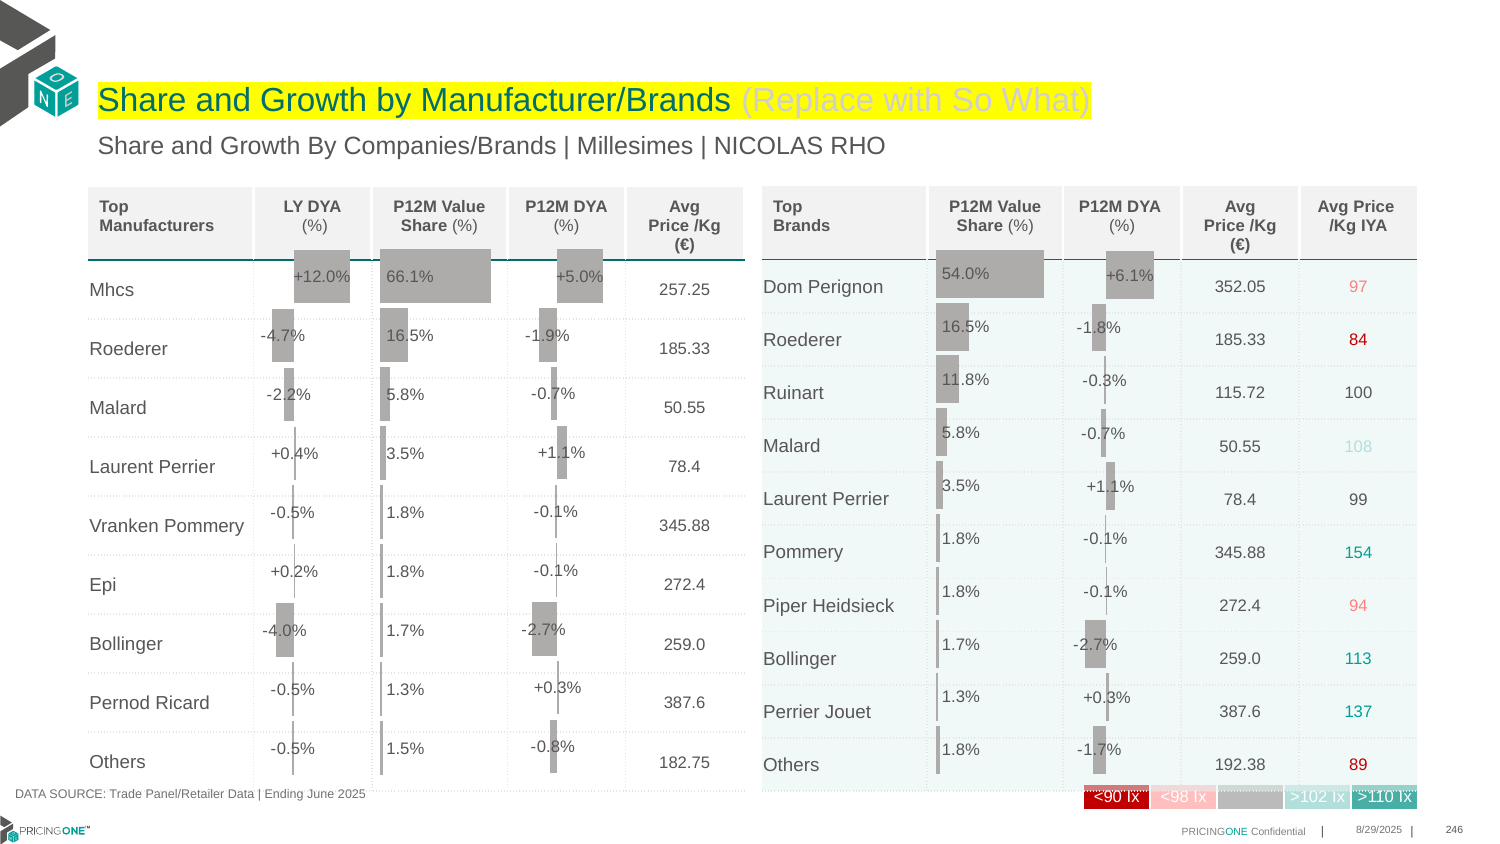

# Share and Growth by Manufacturer/Brands (Replace with So What)

Share and Growth By Companies/Brands | Millesimes | NICOLAS RHO
| Top Brands | P12M Value Share (%) | P12M DYA (%) | Avg Price /Kg (€) | Avg Price /Kg IYA |
| --- | --- | --- | --- | --- |
| Dom Perignon |  |  | 352.05 | 97 |
| Roederer |  |  | 185.33 | 84 |
| Ruinart |  |  | 115.72 | 100 |
| Malard |  |  | 50.55 | 108 |
| Laurent Perrier |  |  | 78.4 | 99 |
| Pommery |  |  | 345.88 | 154 |
| Piper Heidsieck |  |  | 272.4 | 94 |
| Bollinger |  |  | 259.0 | 113 |
| Perrier Jouet |  |  | 387.6 | 137 |
| Others |  |  | 192.38 | 89 |
| Top Manufacturers | LY DYA (%) | P12M Value Share (%) | P12M DYA (%) | Avg Price /Kg (€) |
| --- | --- | --- | --- | --- |
| Mhcs |  |  |  | 257.25 |
| Roederer |  |  |  | 185.33 |
| Malard |  |  |  | 50.55 |
| Laurent Perrier |  |  |  | 78.4 |
| Vranken Pommery |  |  |  | 345.88 |
| Epi |  |  |  | 272.4 |
| Bollinger |  |  |  | 259.0 |
| Pernod Ricard |  |  |  | 387.6 |
| Others |  |  |  | 182.75 |

### Chart

| Category | Share DYA P12M |
|---|---|
|  | 0.05038432055496145 |

### Chart

| Category | Value Share P12M |
|---|---|
|  | 0.6613175066399973 |

### Chart

| Category | Share DYA LY |
|---|---|
|  | 0.11980966848707952 |

### Chart

| Category | Value Share |
|---|---|
|  | 0.5402498606420304 |

### Chart

| Category | Share DYA |
|---|---|
|  | 0.061444896824424555 |
DATA SOURCE: Trade Panel/Retailer Data | Ending June 2025
| <90 Ix | <98 Ix |  | >102 Ix | >110 Ix |
| --- | --- | --- | --- | --- |

8/29/2025
246